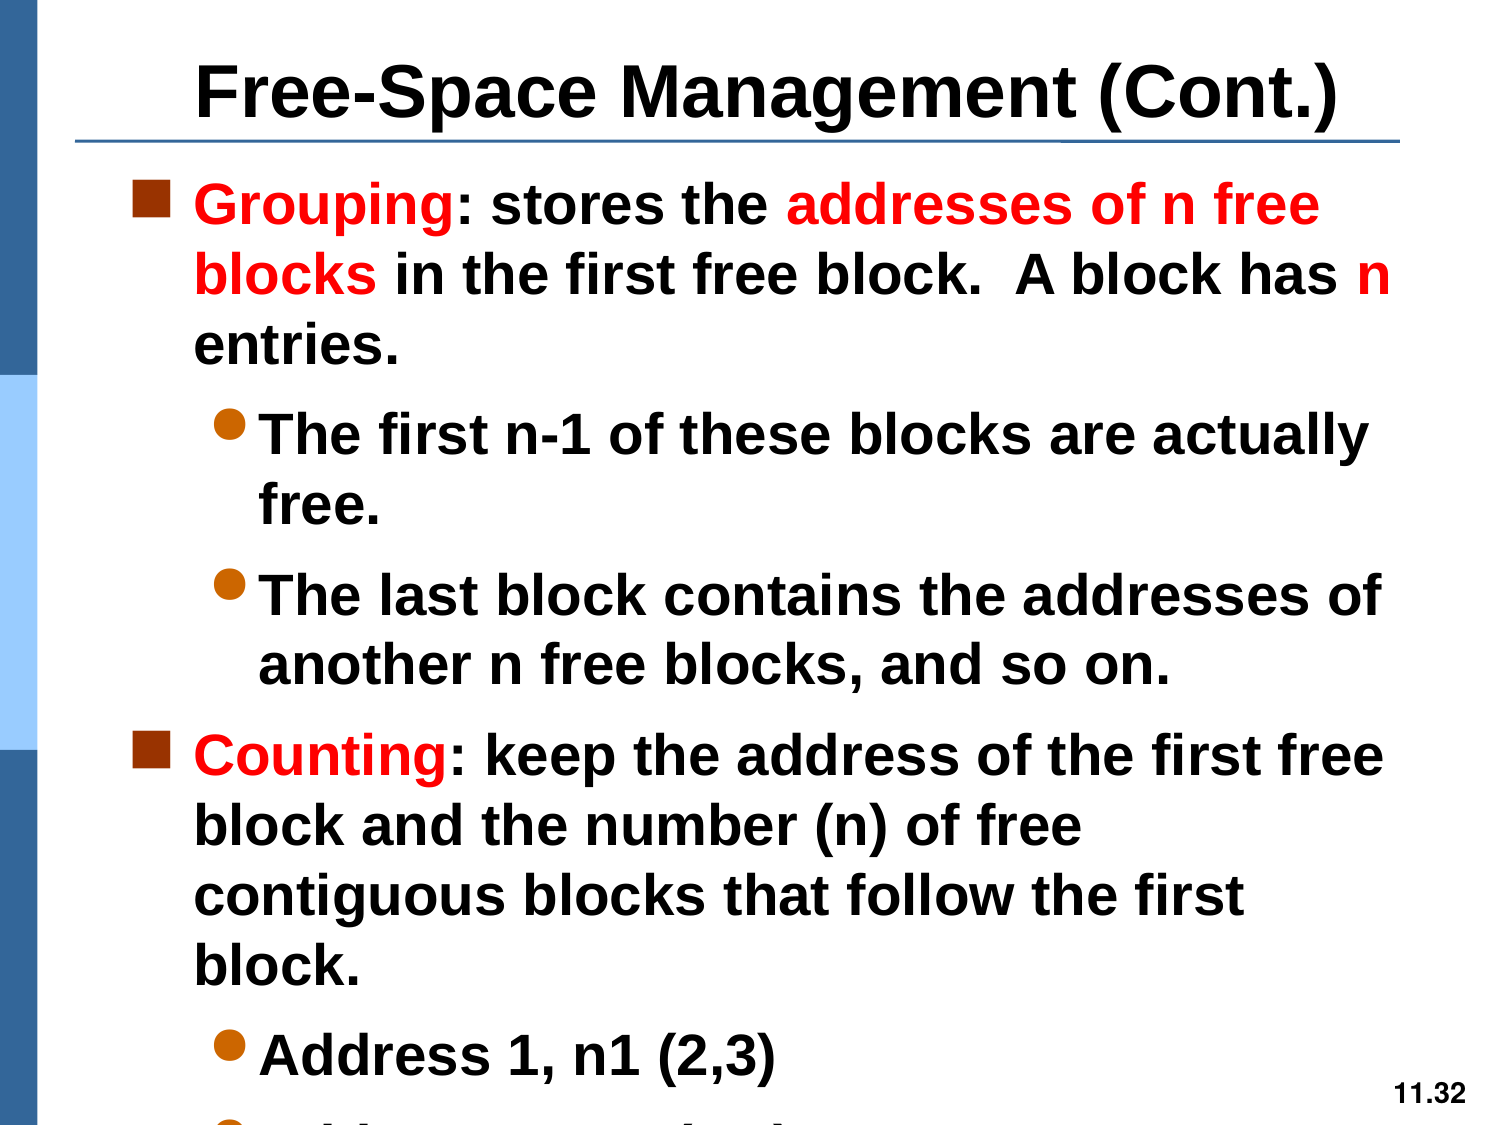

# Free-Space Management (Cont.)
Grouping: stores the addresses of n free blocks in the first free block.  A block has n entries.
The first n-1 of these blocks are actually free.
The last block contains the addresses of another n free blocks, and so on.
Counting: keep the address of the first free block and the number (n) of free contiguous blocks that follow the first block.
Address 1, n1 (2,3)
Address 2, n2, (8,5)
Address 3, n3, (17,2)  …